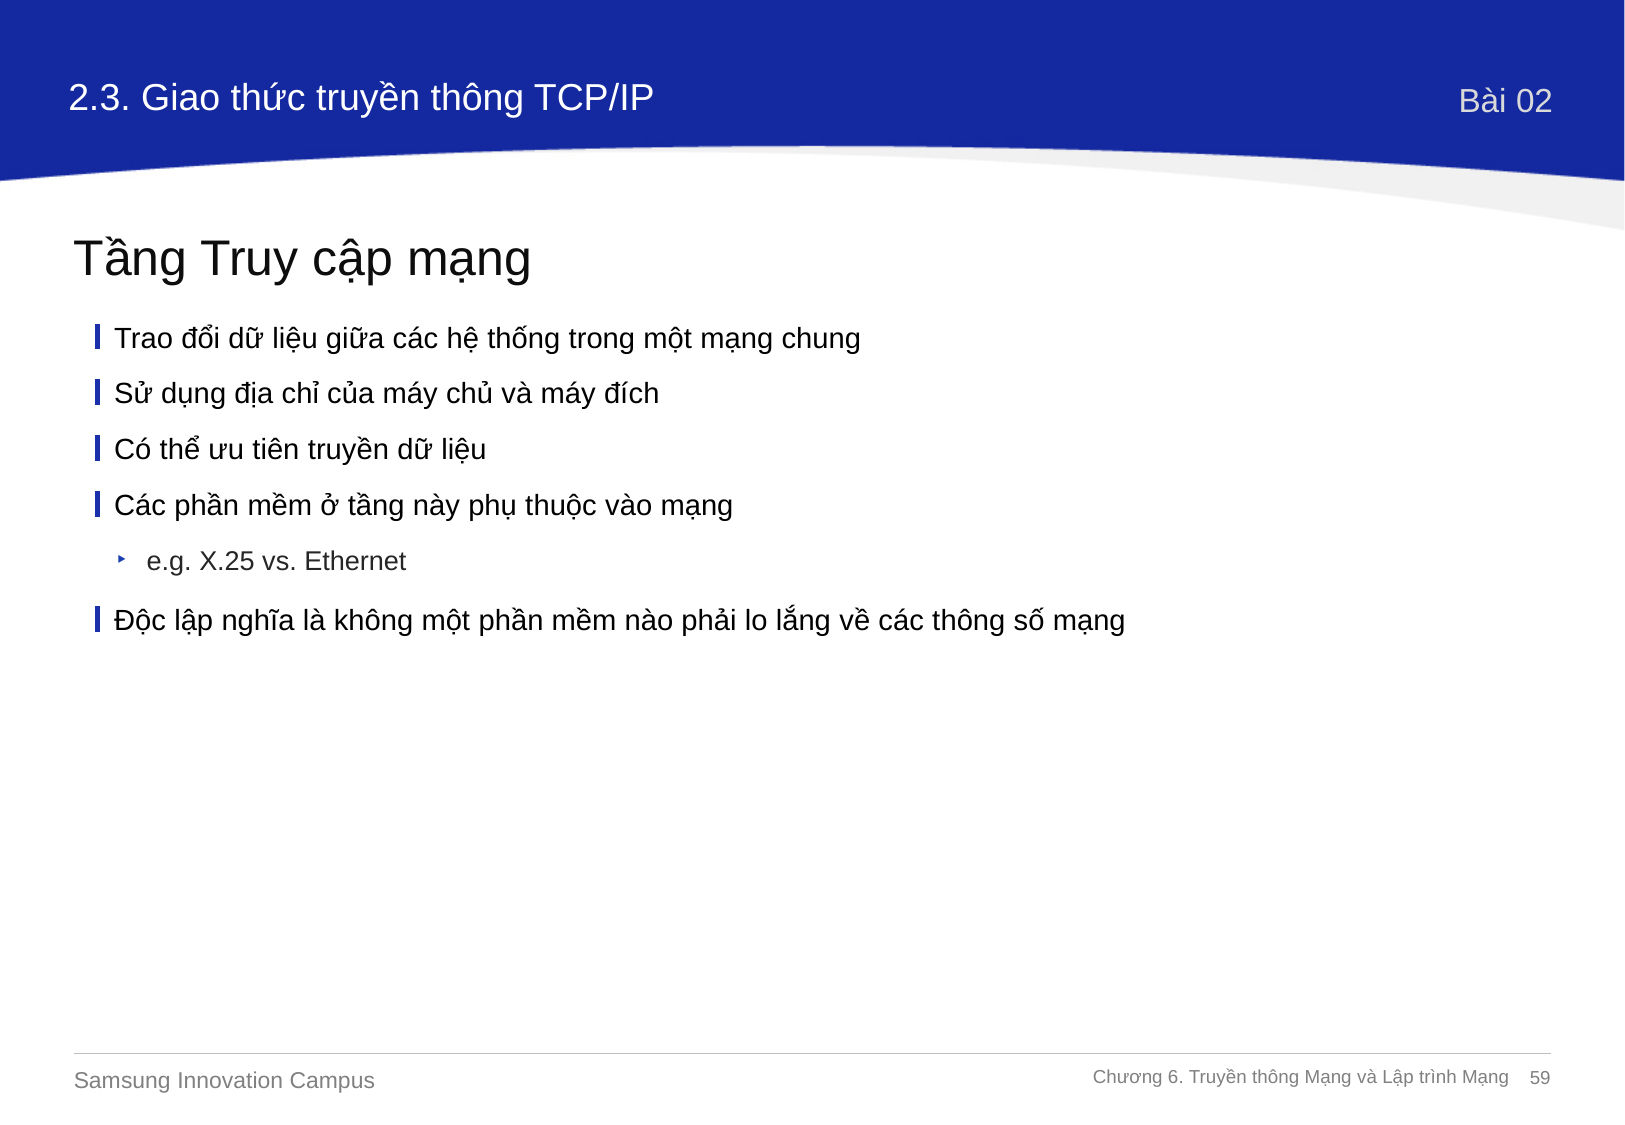

2.3. Giao thức truyền thông TCP/IP
Bài 02
Tầng Truy cập mạng
Trao đổi dữ liệu giữa các hệ thống trong một mạng chung
Sử dụng địa chỉ của máy chủ và máy đích
Có thể ưu tiên truyền dữ liệu
Các phần mềm ở tầng này phụ thuộc vào mạng
e.g. X.25 vs. Ethernet
Độc lập nghĩa là không một phần mềm nào phải lo lắng về các thông số mạng